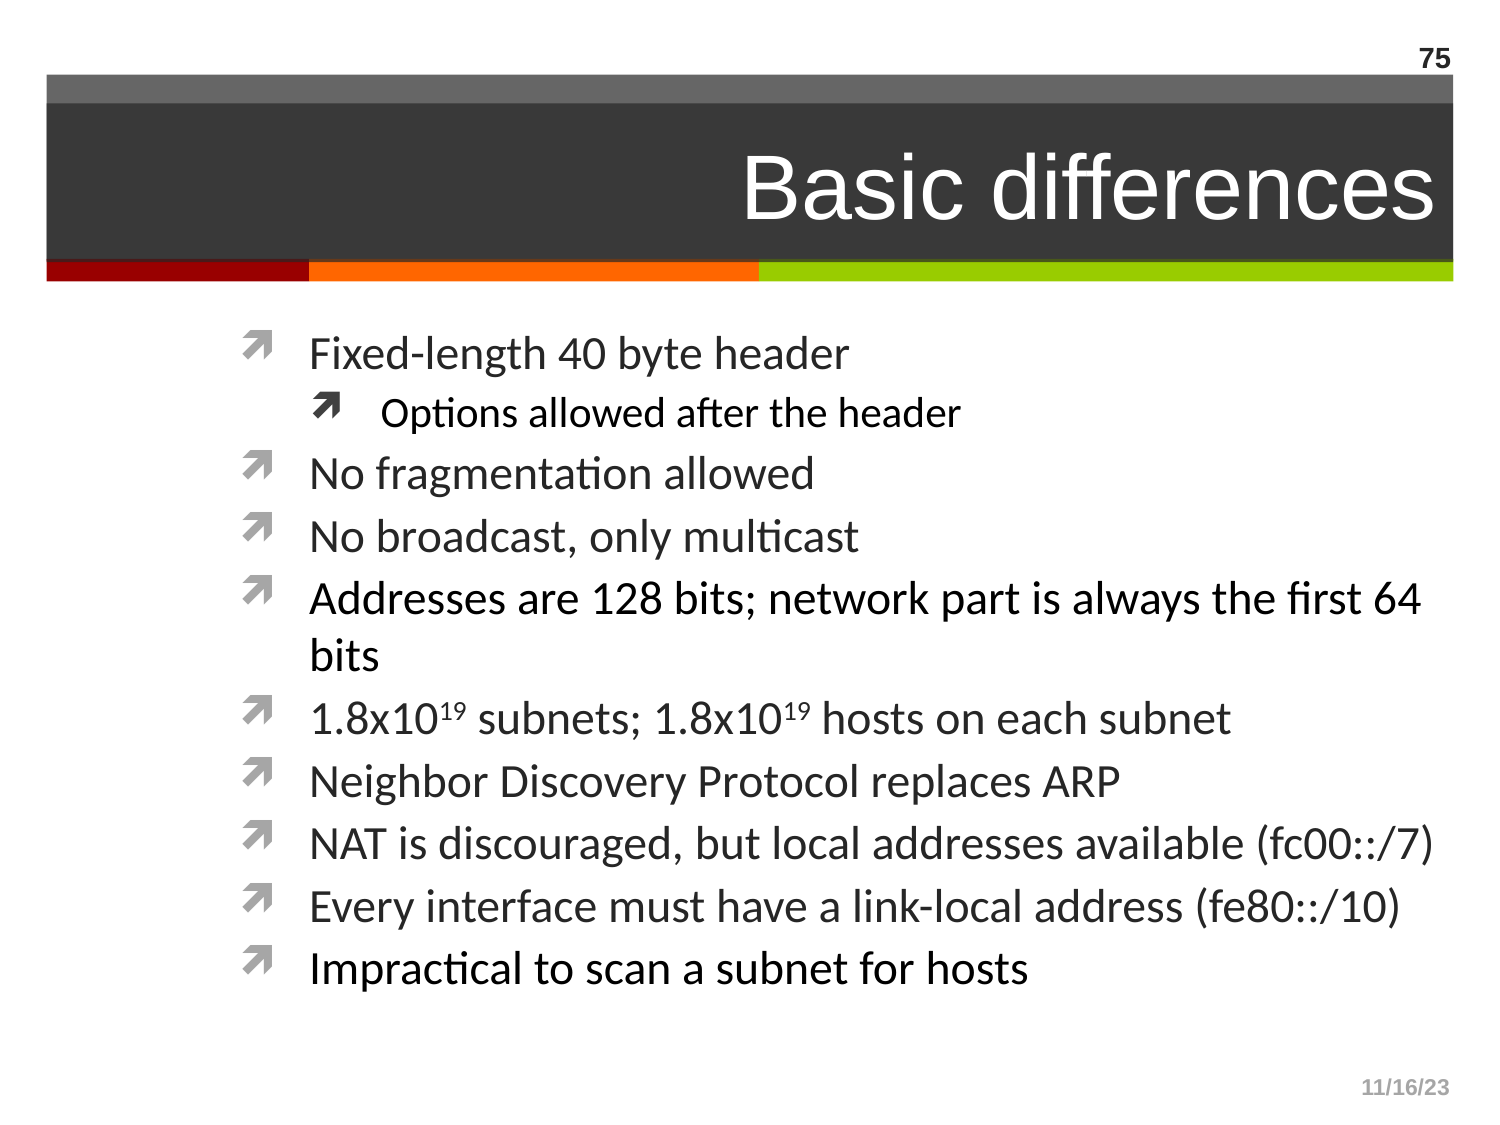

75
# Basic differences
Fixed-length 40 byte header
Options allowed after the header
No fragmentation allowed
No broadcast, only multicast
Addresses are 128 bits; network part is always the first 64 bits
1.8x1019 subnets; 1.8x1019 hosts on each subnet
Neighbor Discovery Protocol replaces ARP
NAT is discouraged, but local addresses available (fc00::/7)
Every interface must have a link-local address (fe80::/10)
Impractical to scan a subnet for hosts
11/16/23